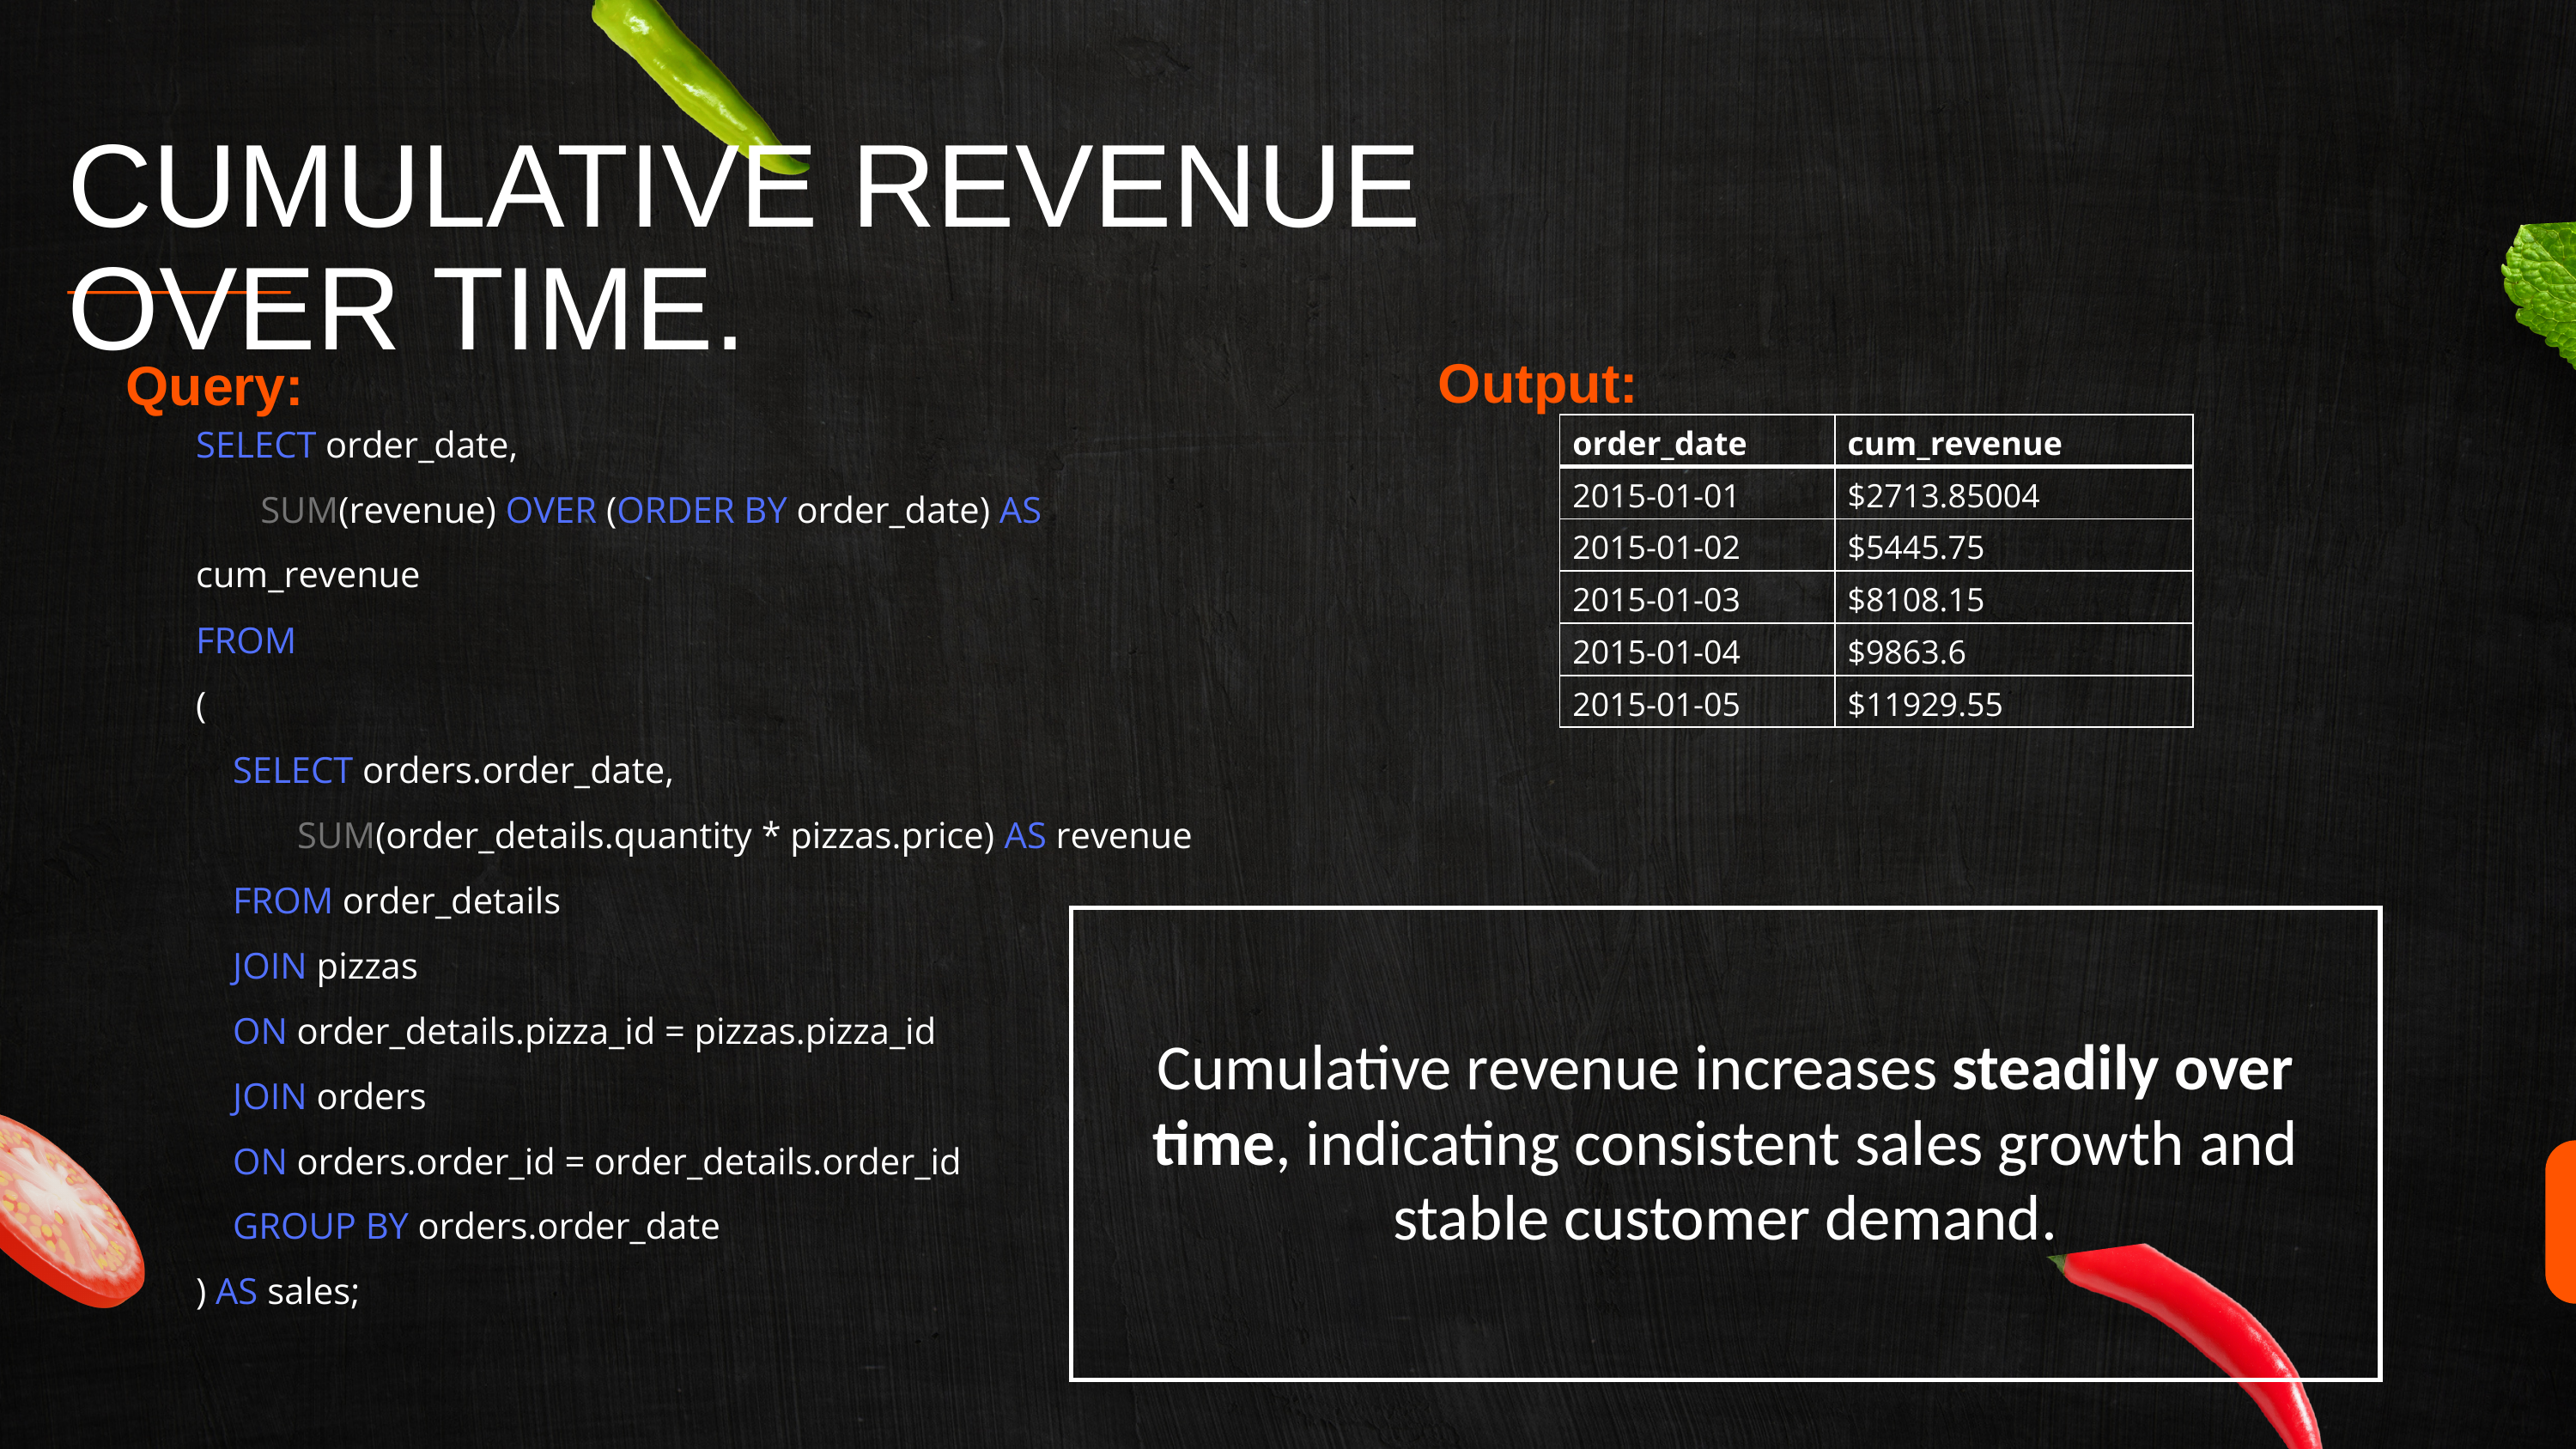

CUMULATIVE REVENUE OVER TIME.

Output:
Query:
SELECT order_date,
       SUM(revenue) OVER (ORDER BY order_date) AS cum_revenue
FROM
(
    SELECT orders.order_date,
           SUM(order_details.quantity * pizzas.price) AS revenue
    FROM order_details
    JOIN pizzas
    ON order_details.pizza_id = pizzas.pizza_id
    JOIN orders
    ON orders.order_id = order_details.order_id
    GROUP BY orders.order_date
) AS sales;
| order\_date | cum\_revenue |
| --- | --- |
| 2015-01-01 | $2713.85004 |
| 2015-01-02 | $5445.75 |
| 2015-01-03 | $8108.15 |
| 2015-01-04 | $9863.6 |
| 2015-01-05 | $11929.55 |
| Cumulative revenue increases steadily over time, indicating consistent sales growth and stable customer demand. |
| --- |